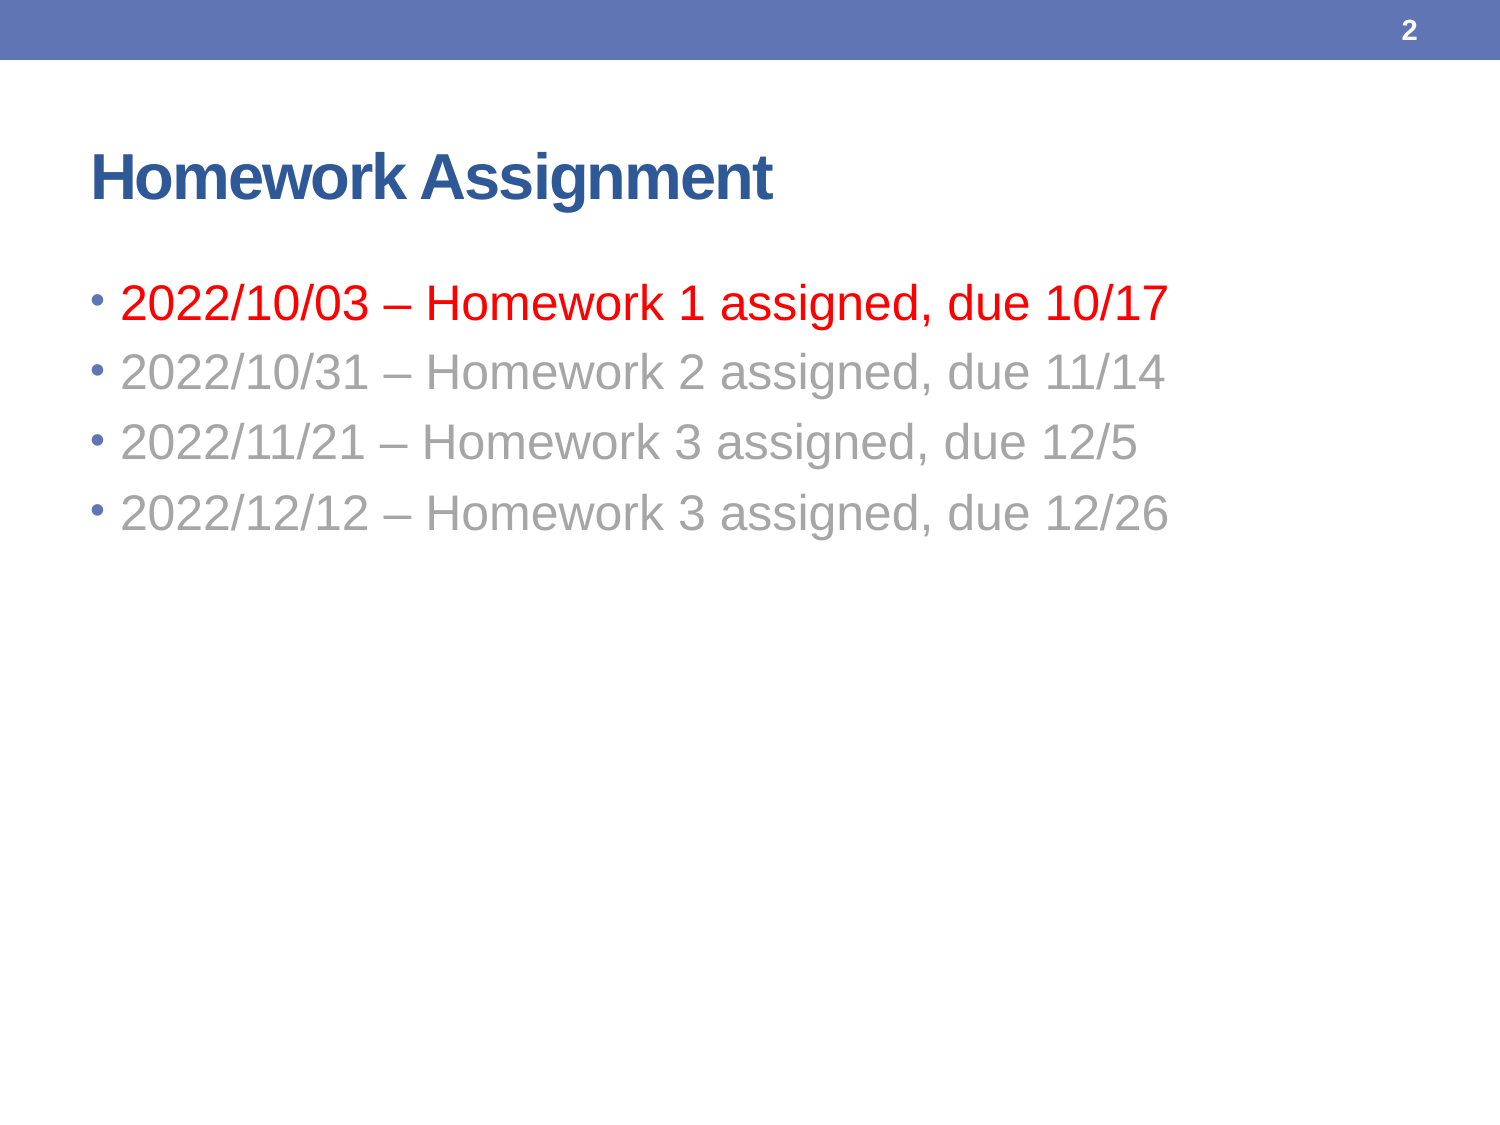

2
# Homework Assignment
2022/10/03 – Homework 1 assigned, due 10/17
2022/10/31 – Homework 2 assigned, due 11/14
2022/11/21 – Homework 3 assigned, due 12/5
2022/12/12 – Homework 3 assigned, due 12/26